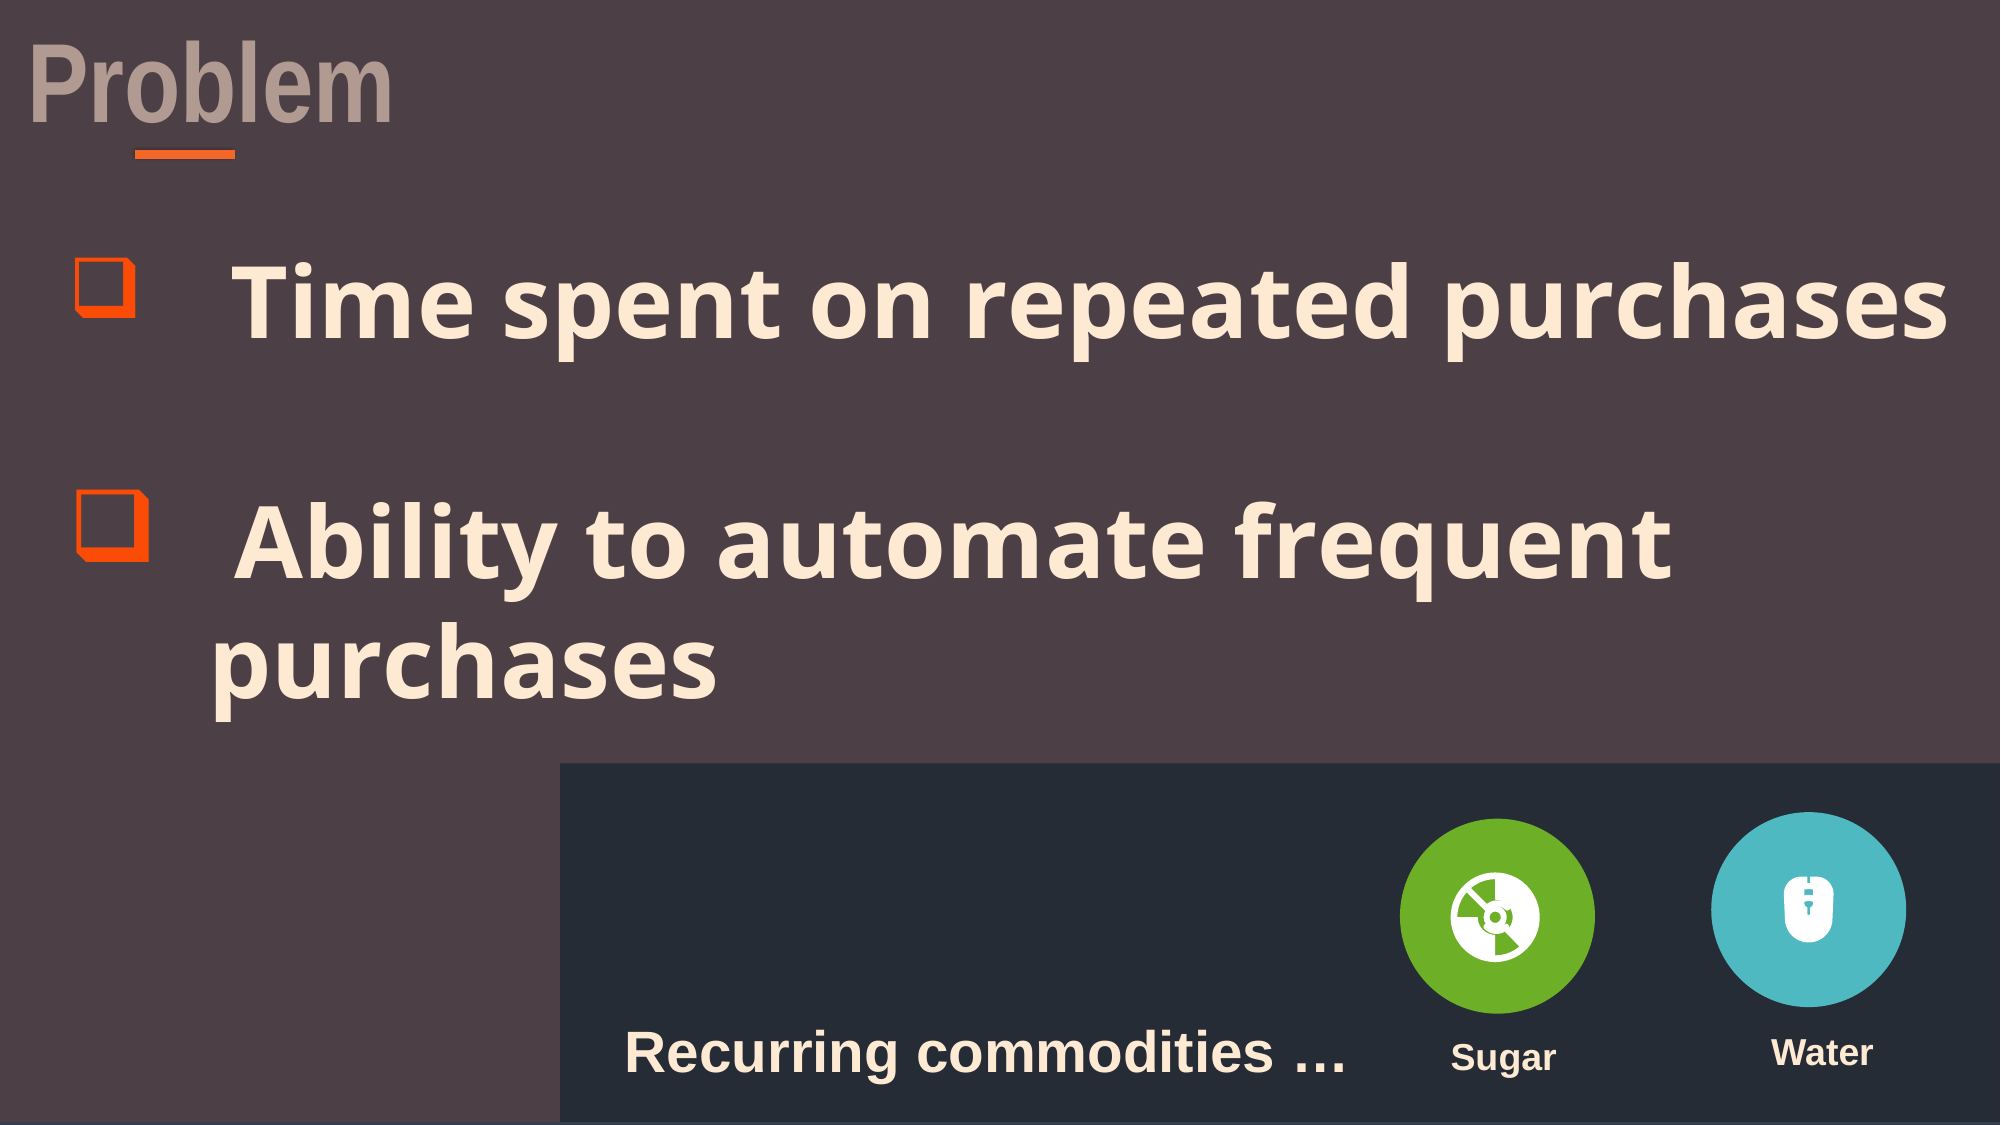

Problem

 Time spent on repeated purchases

 Ability to automate frequent purchases

Recurring commodities …
Water
Sugar